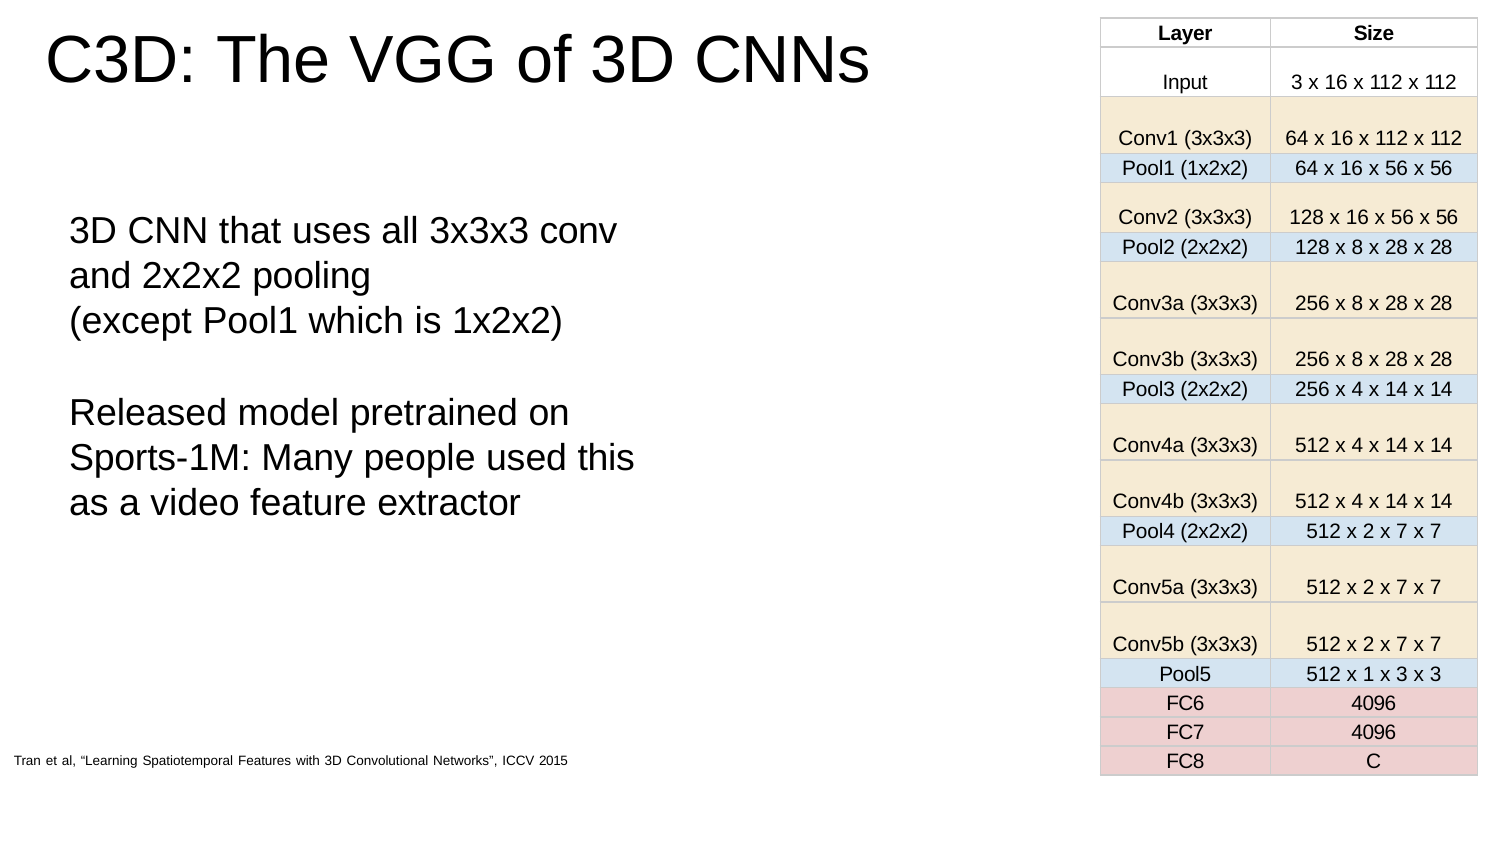

# C3D: The VGG of 3D CNNs
| Layer | Size |
| --- | --- |
| Input | 3 x 16 x 112 x 112 |
| Conv1 (3x3x3) | 64 x 16 x 112 x 112 |
| Pool1 (1x2x2) | 64 x 16 x 56 x 56 |
| Conv2 (3x3x3) | 128 x 16 x 56 x 56 |
| Pool2 (2x2x2) | 128 x 8 x 28 x 28 |
| Conv3a (3x3x3) | 256 x 8 x 28 x 28 |
| Conv3b (3x3x3) | 256 x 8 x 28 x 28 |
| Pool3 (2x2x2) | 256 x 4 x 14 x 14 |
| Conv4a (3x3x3) | 512 x 4 x 14 x 14 |
| Conv4b (3x3x3) | 512 x 4 x 14 x 14 |
| Pool4 (2x2x2) | 512 x 2 x 7 x 7 |
| Conv5a (3x3x3) | 512 x 2 x 7 x 7 |
| Conv5b (3x3x3) | 512 x 2 x 7 x 7 |
| Pool5 | 512 x 1 x 3 x 3 |
| FC6 | 4096 |
| FC7 | 4096 |
| FC8 | C |
3D CNN that uses all 3x3x3 conv and 2x2x2 pooling
(except Pool1 which is 1x2x2)

Released model pretrained on Sports-1M: Many people used this as a video feature extractor
Tran et al, “Learning Spatiotemporal Features with 3D Convolutional Networks”, ICCV 2015
May 4, 2023